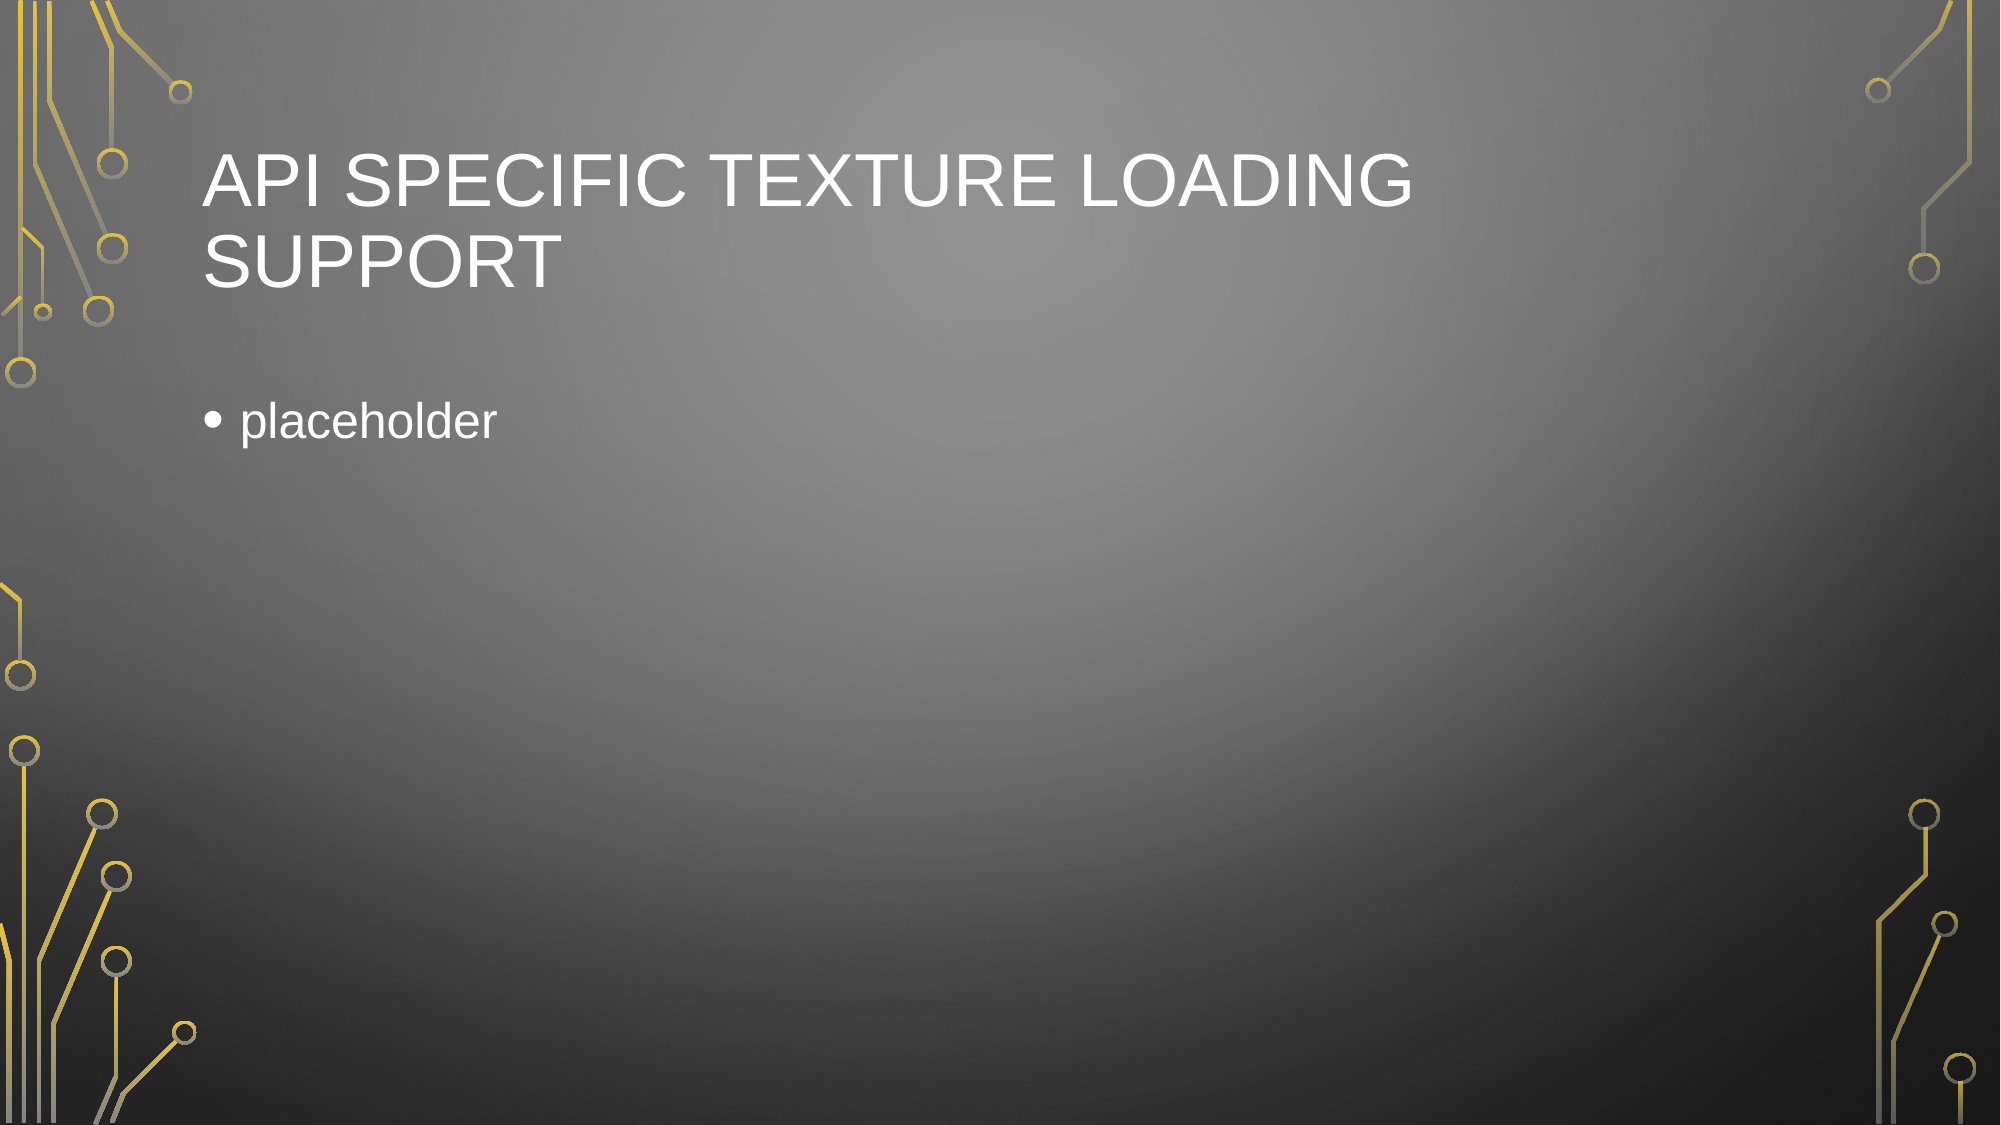

# API SPECIFIC TEXTURE LOADING SUPPORT
placeholder